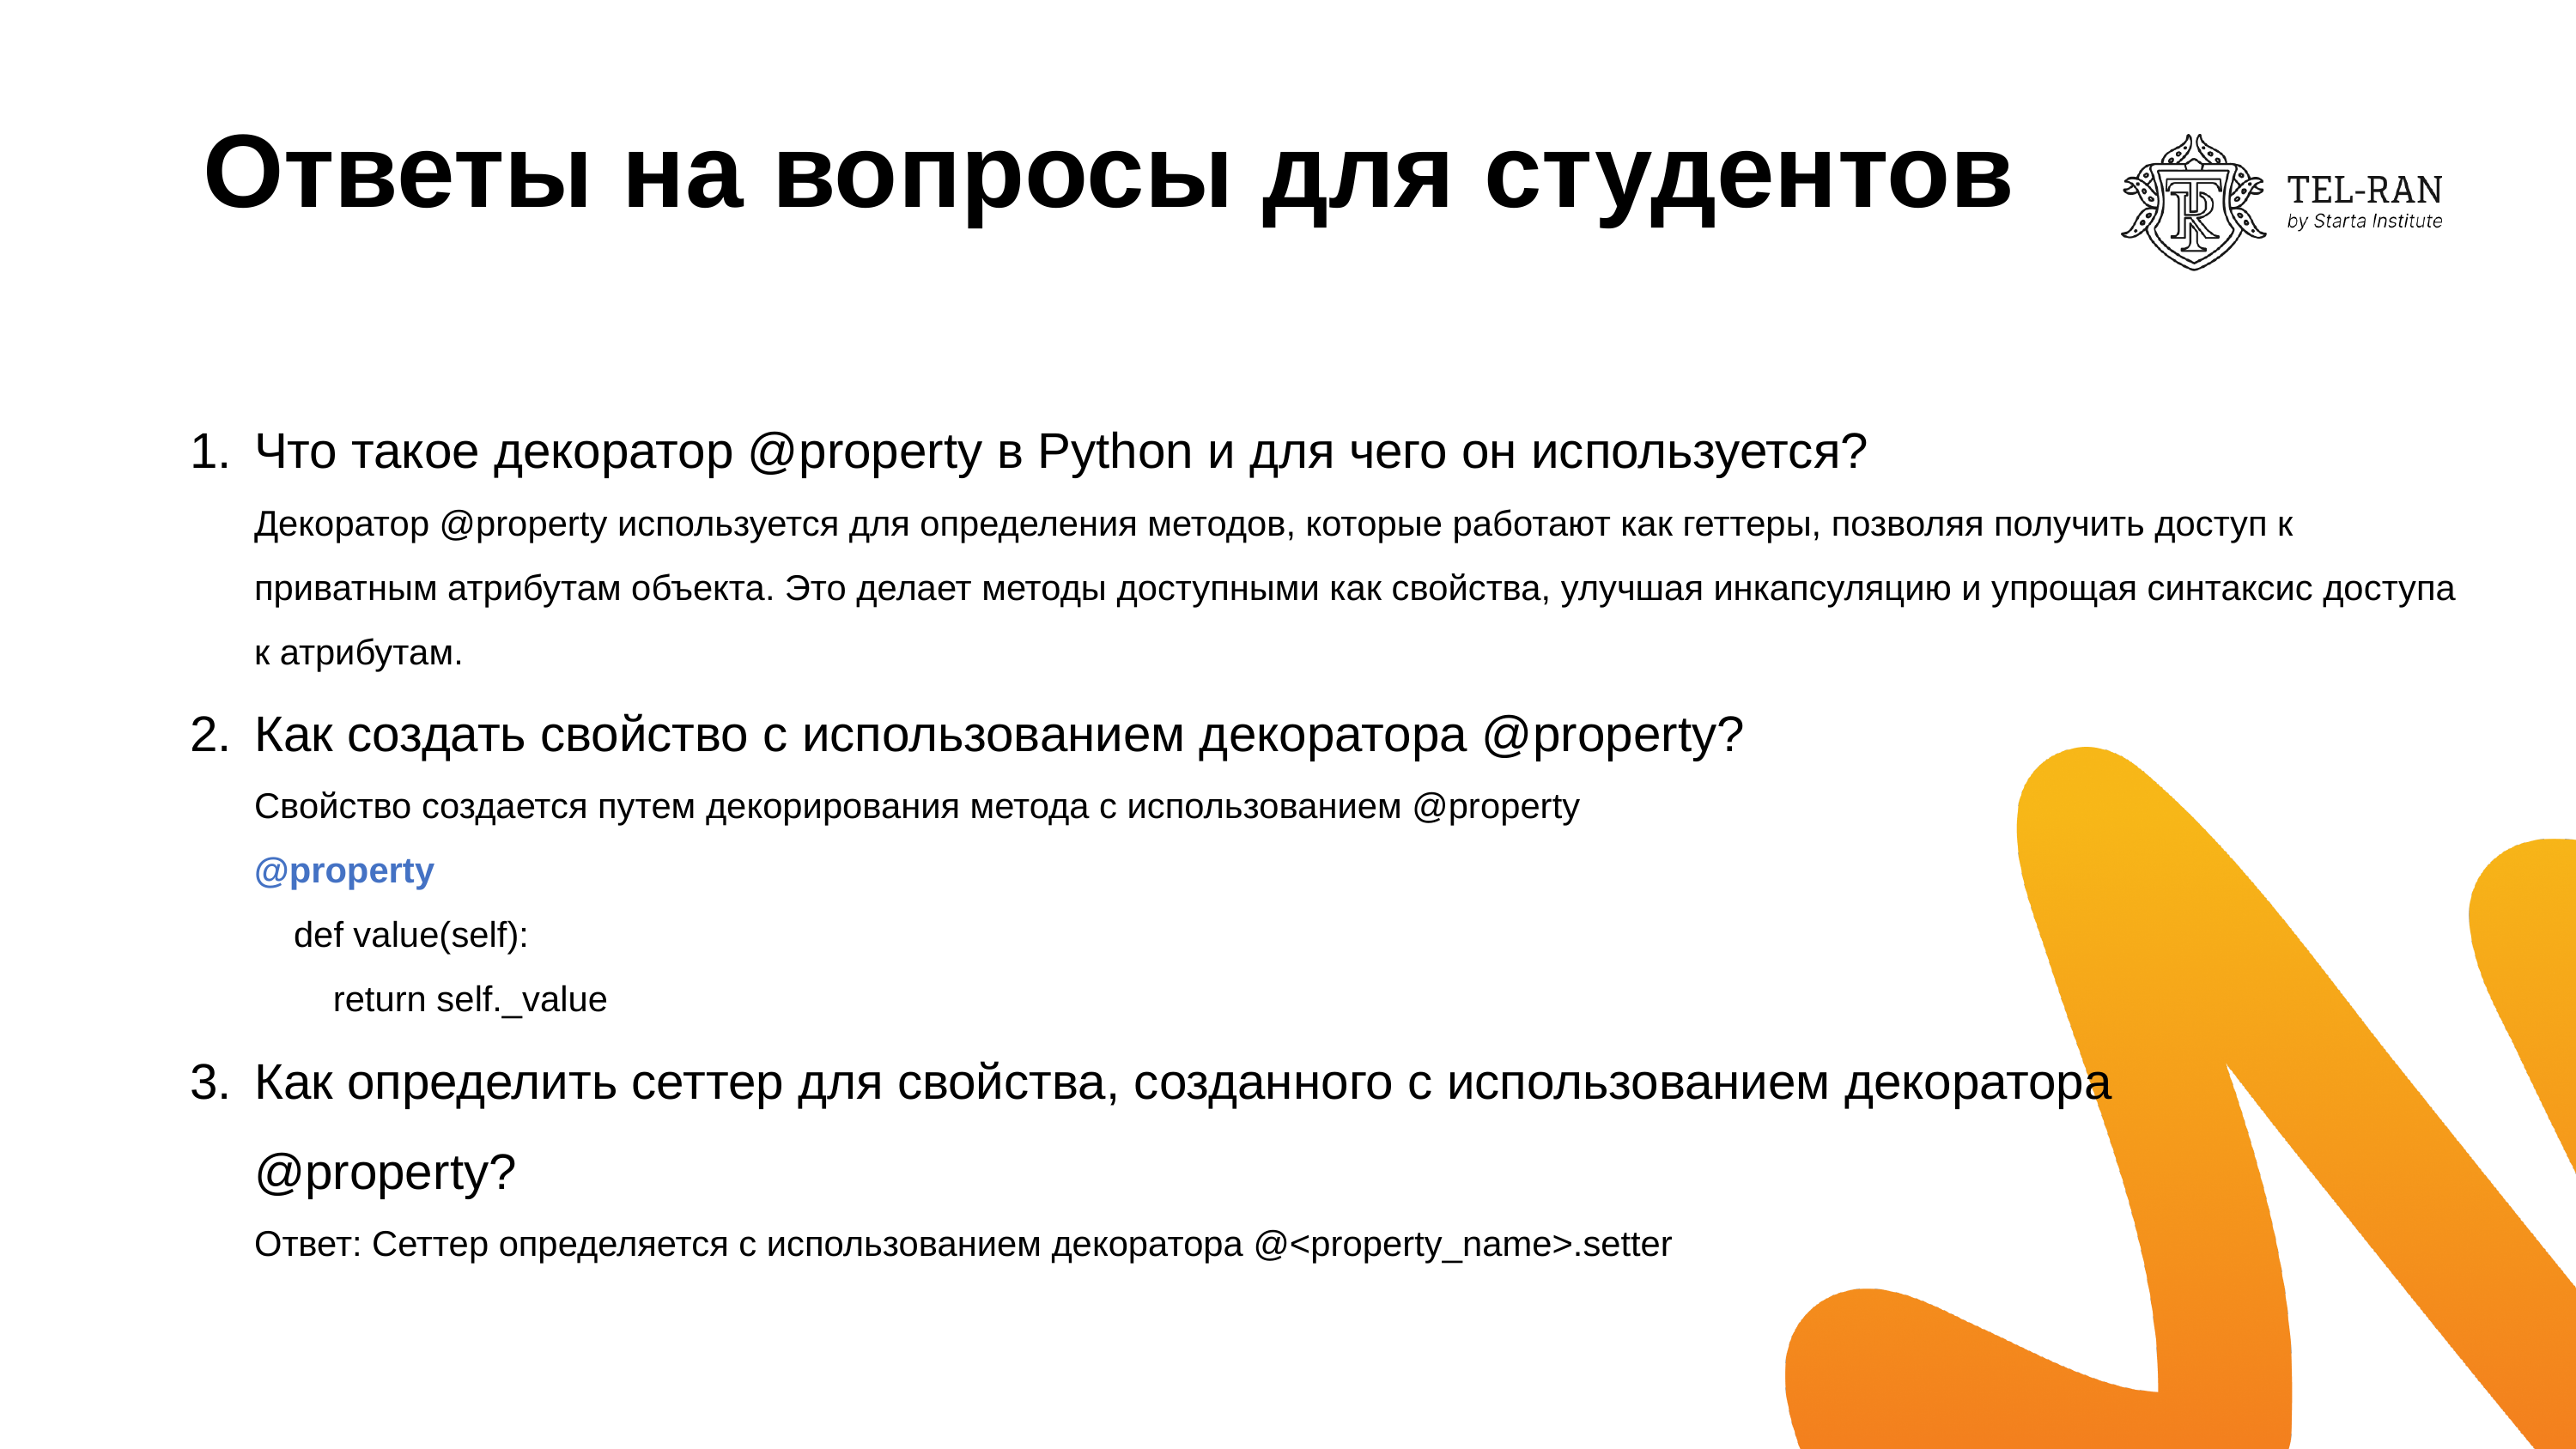

# Ответы на вопросы для студентов
Что такое декоратор @property в Python и для чего он используется?
Декоратор @property используется для определения методов, которые работают как геттеры, позволяя получить доступ к приватным атрибутам объекта. Это делает методы доступными как свойства, улучшая инкапсуляцию и упрощая синтаксис доступа к атрибутам.
Как создать свойство с использованием декоратора @property?
Свойство создается путем декорирования метода с использованием @property
@property
    def value(self):
        return self._value
Как определить сеттер для свойства, созданного с использованием декоратора
@property?
Ответ: Сеттер определяется с использованием декоратора @<property_name>.setter